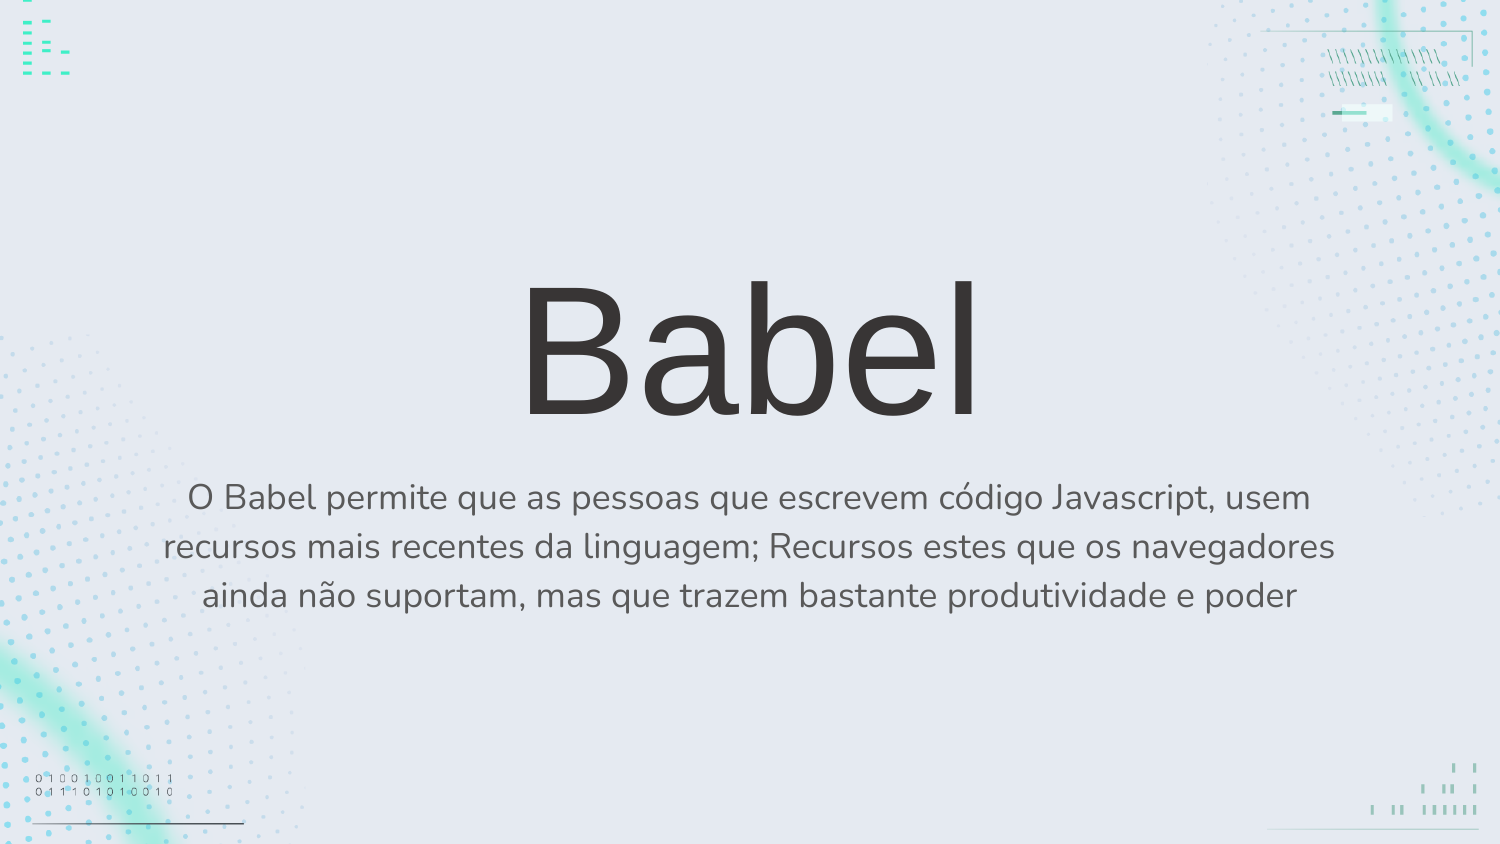

# Babel
O Babel permite que as pessoas que escrevem código Javascript, usem recursos mais recentes da linguagem; Recursos estes que os navegadores ainda não suportam, mas que trazem bastante produtividade e poder